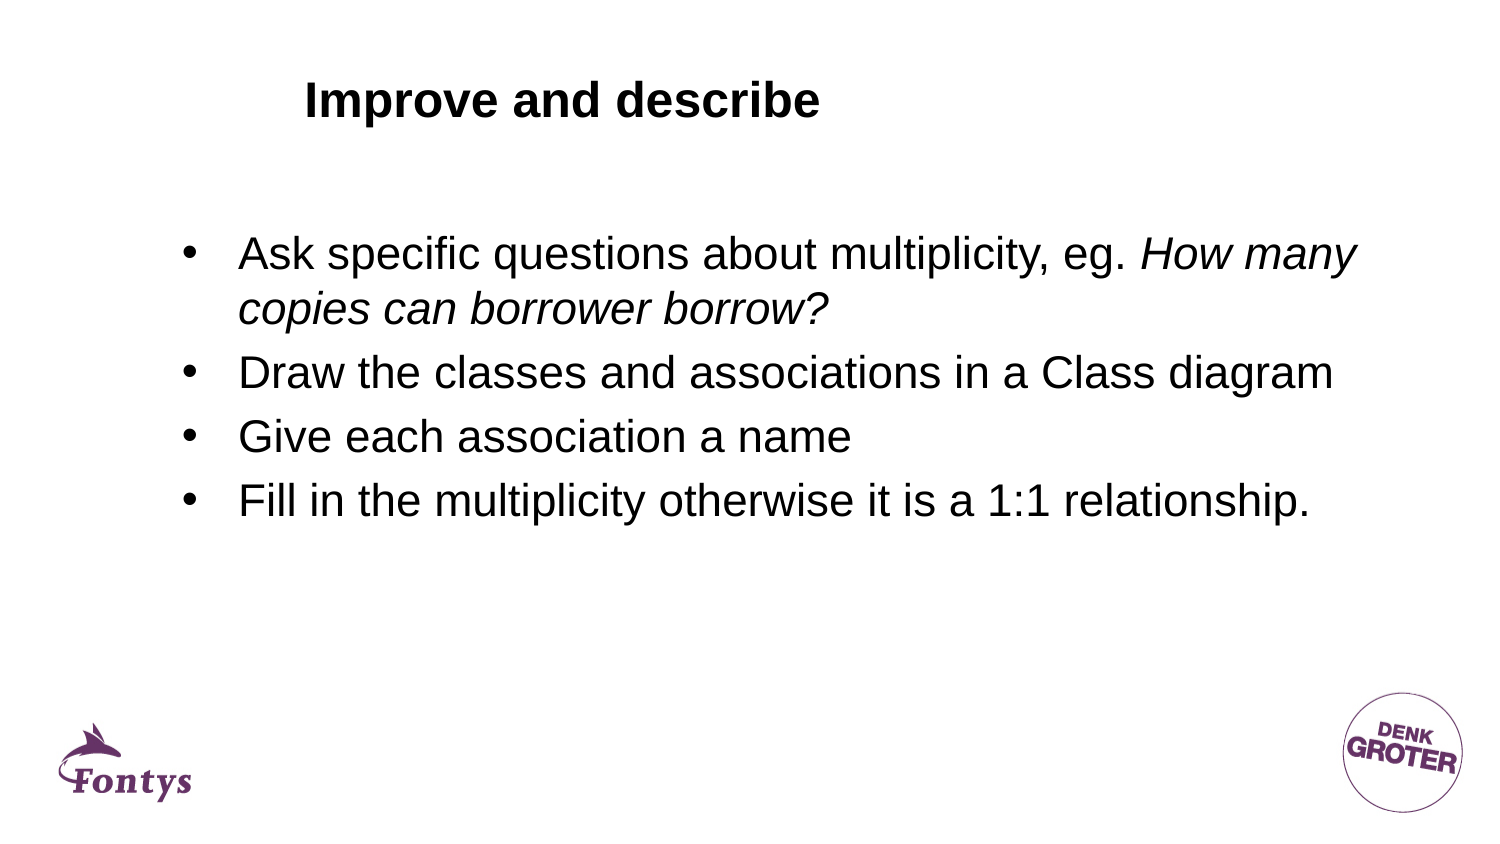

# Improve and describe
Ask specific questions about multiplicity, eg. How many copies can borrower borrow?
Draw the classes and associations in a Class diagram
Give each association a name
Fill in the multiplicity otherwise it is a 1:1 relationship.